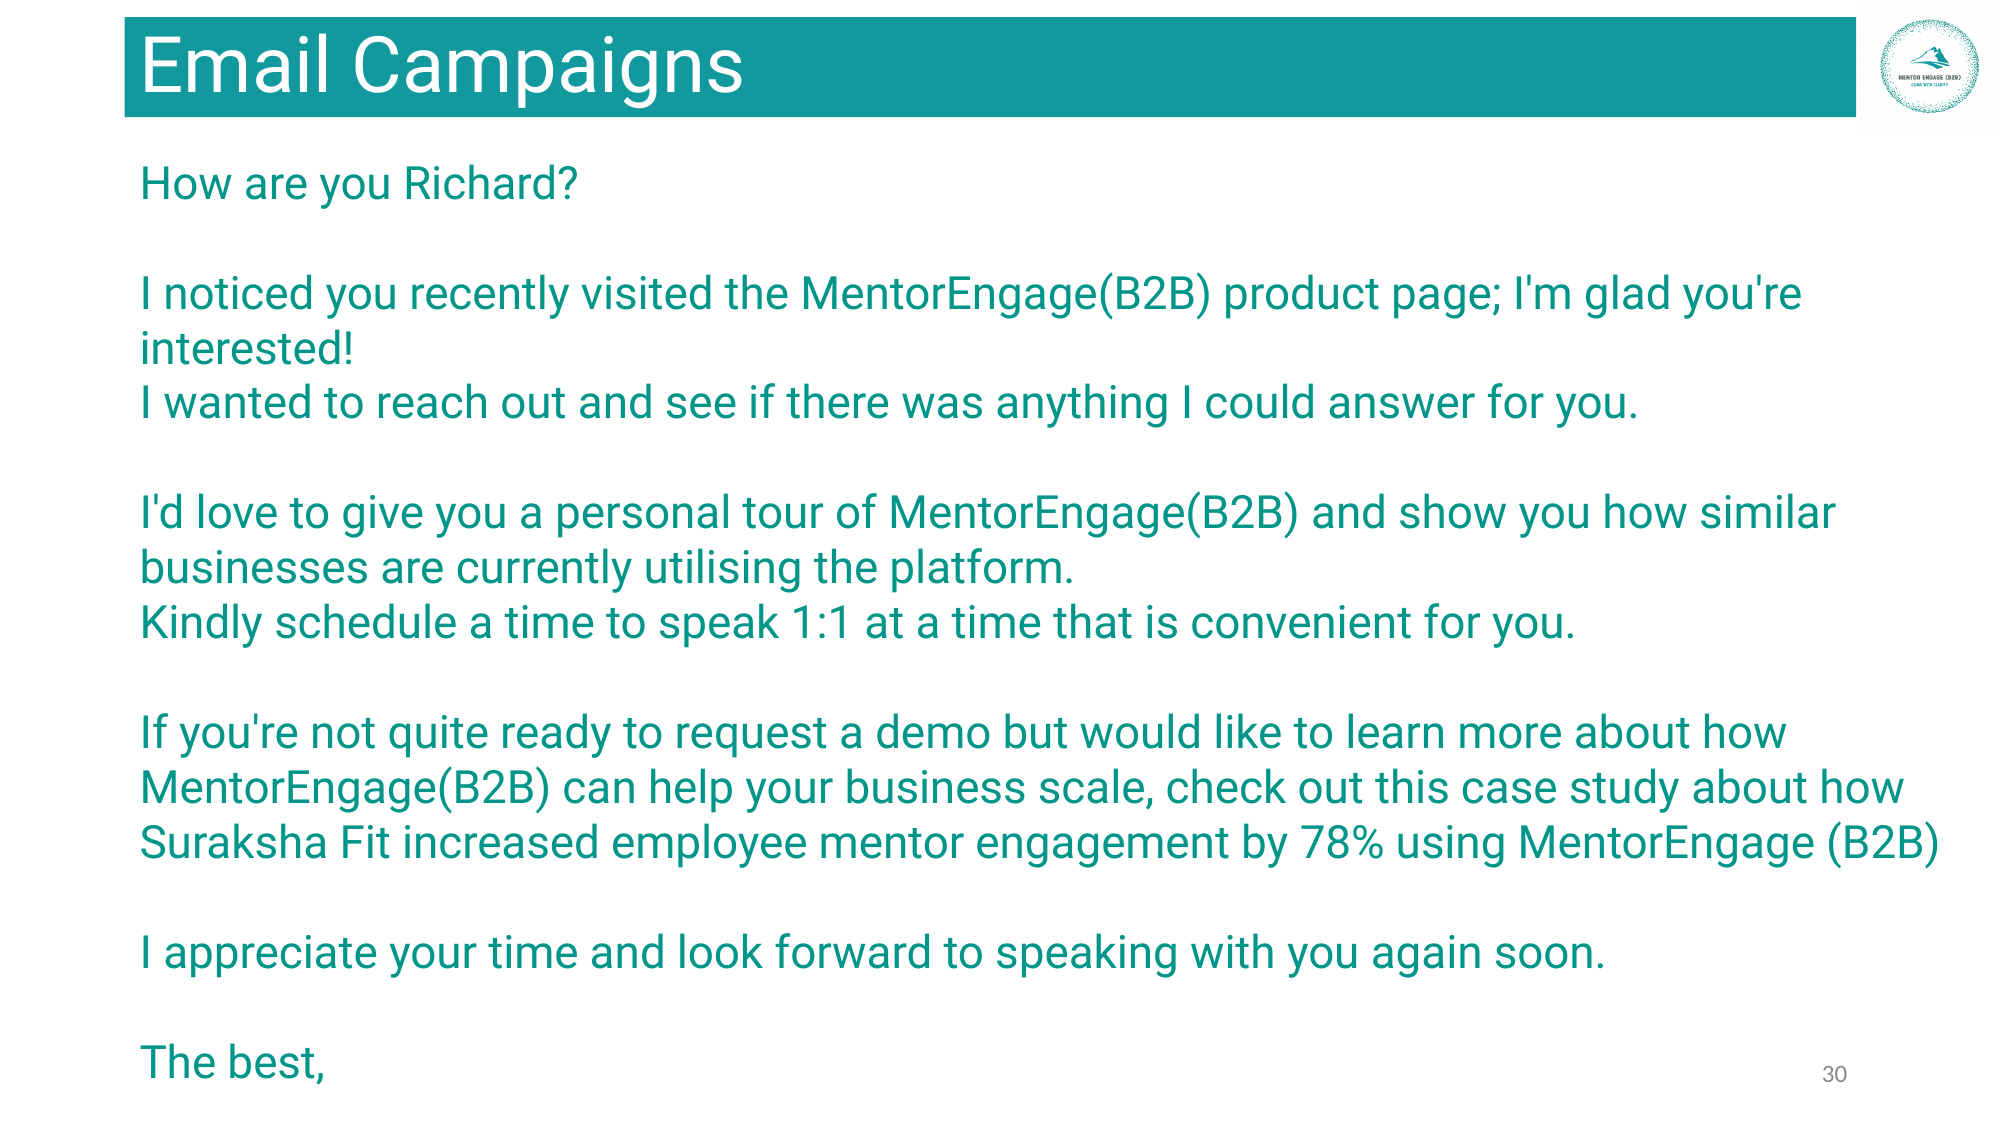

# Email Campaigns
How are you Richard?

I noticed you recently visited the MentorEngage(B2B) product page; I'm glad you're interested!
I wanted to reach out and see if there was anything I could answer for you.

I'd love to give you a personal tour of MentorEngage(B2B) and show you how similar businesses are currently utilising the platform.
Kindly schedule a time to speak 1:1 at a time that is convenient for you.

If you're not quite ready to request a demo but would like to learn more about how MentorEngage(B2B) can help your business scale, check out this case study about how Suraksha Fit increased employee mentor engagement by 78% using MentorEngage (B2B)

I appreciate your time and look forward to speaking with you again soon.

The best,
30